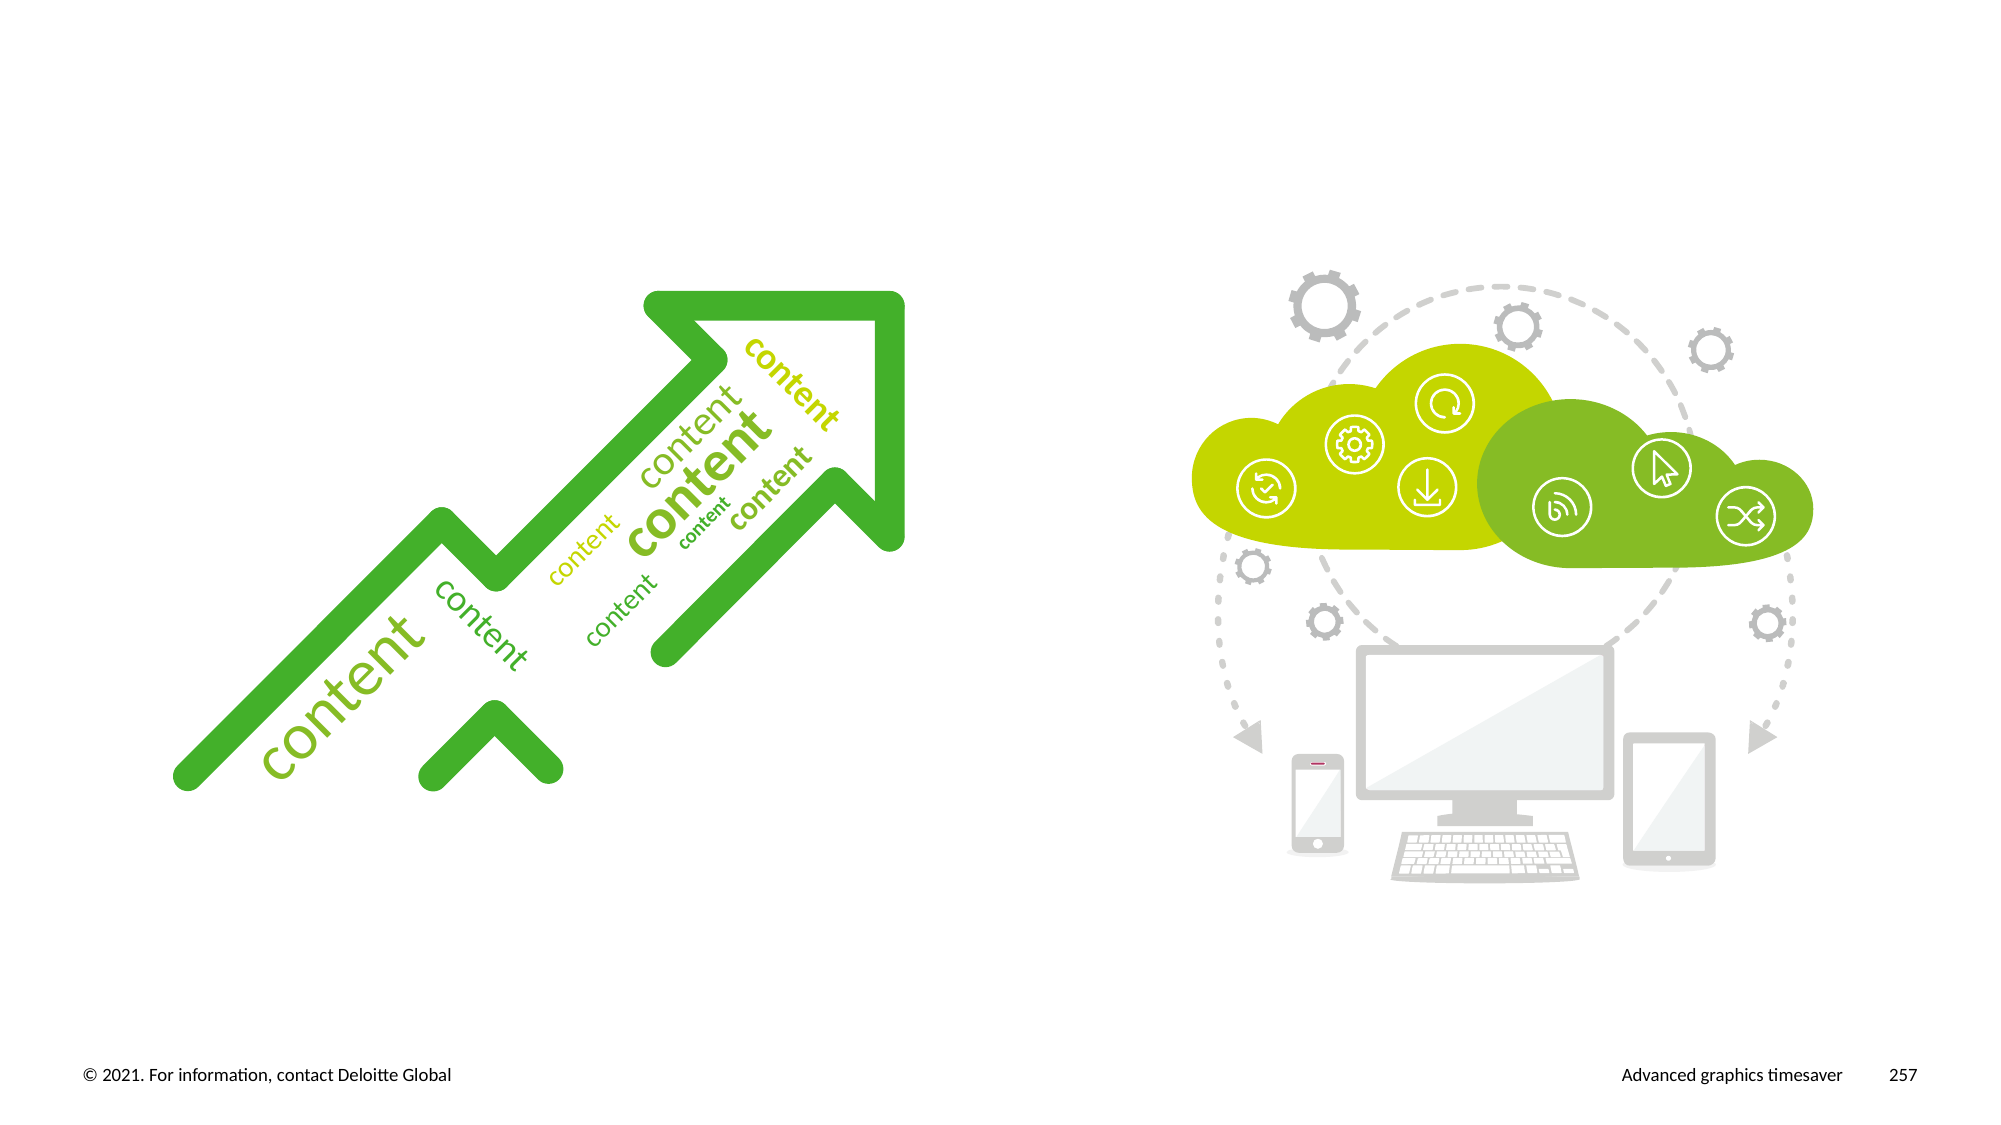

content

content
content
content

content

content
content
content
content